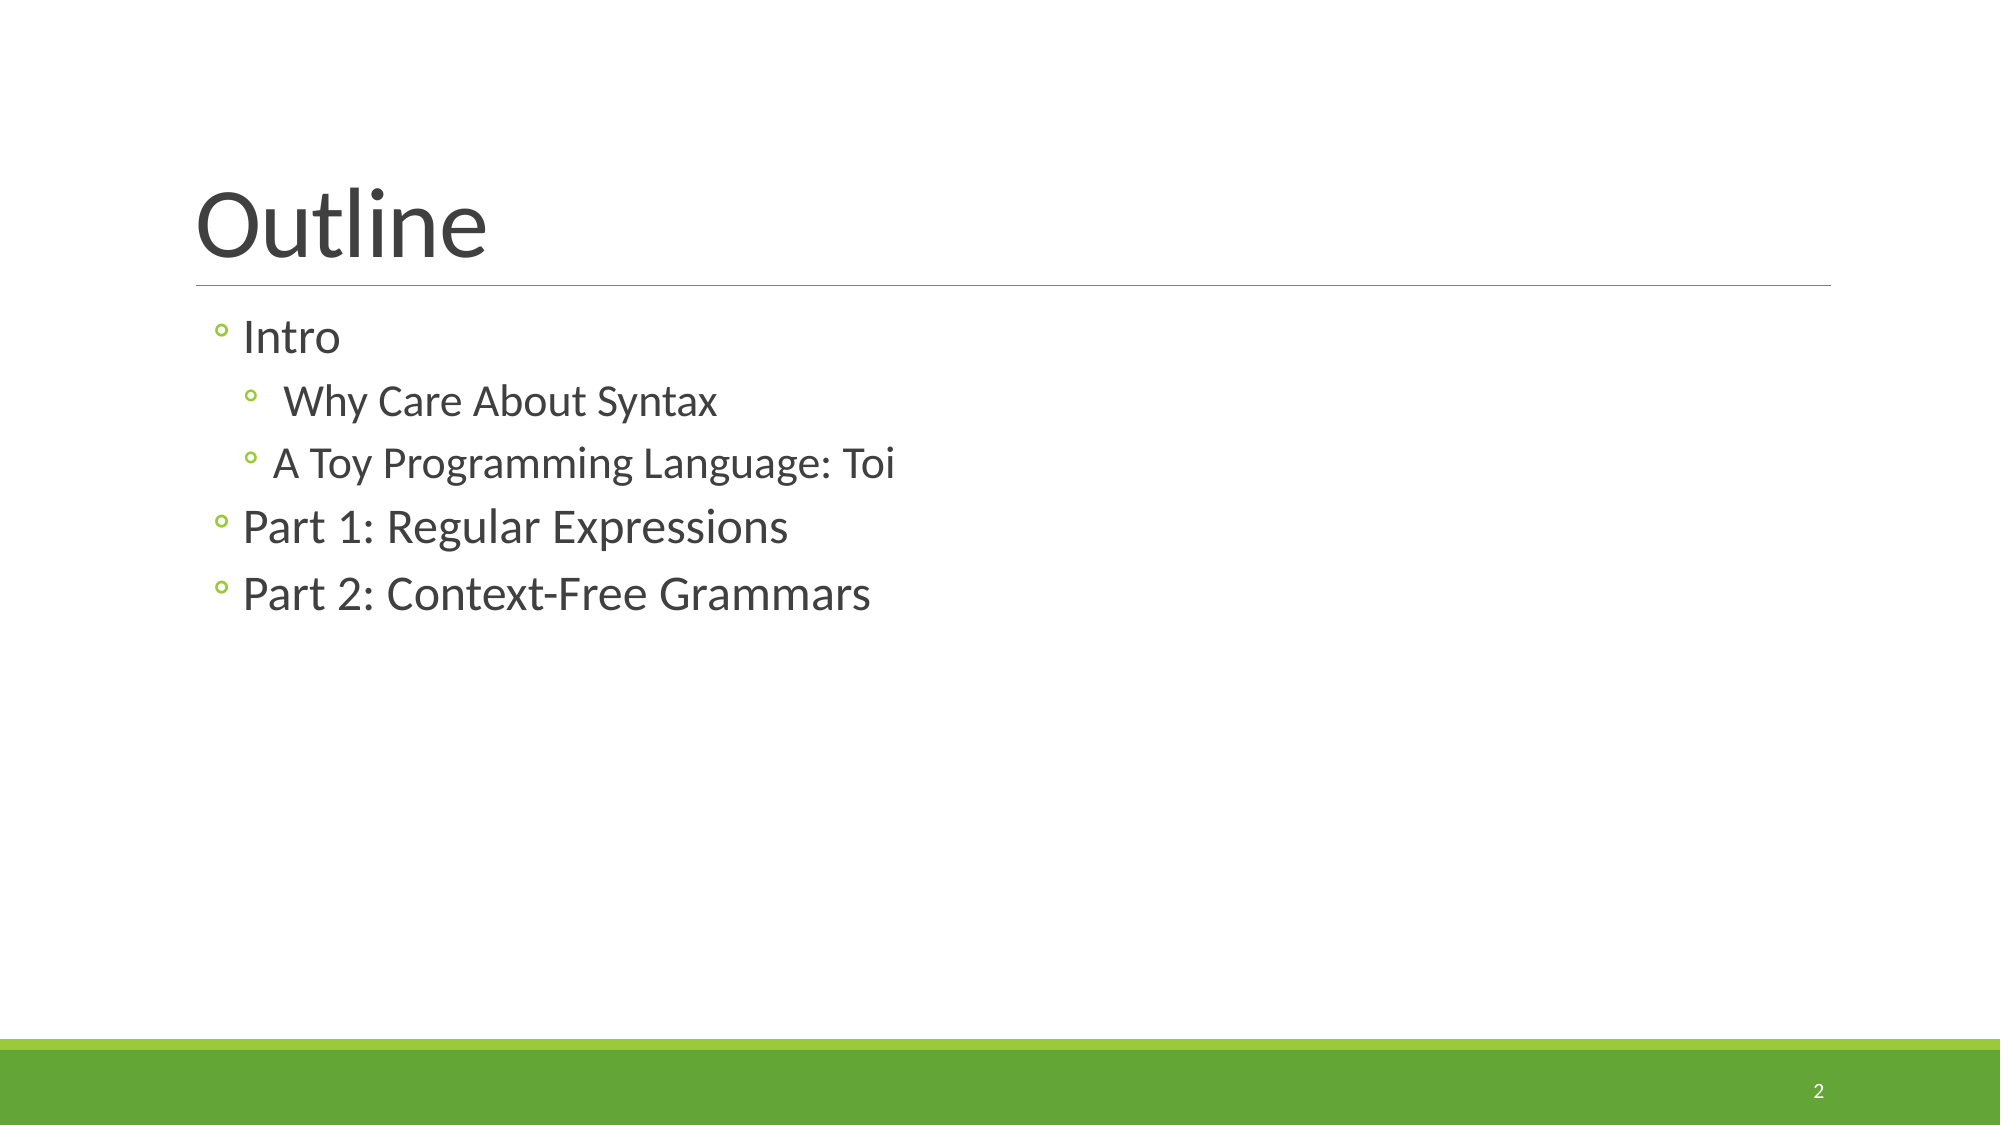

# Outline
Intro
 Why Care About Syntax
A Toy Programming Language: Toi
Part 1: Regular Expressions
Part 2: Context-Free Grammars

2